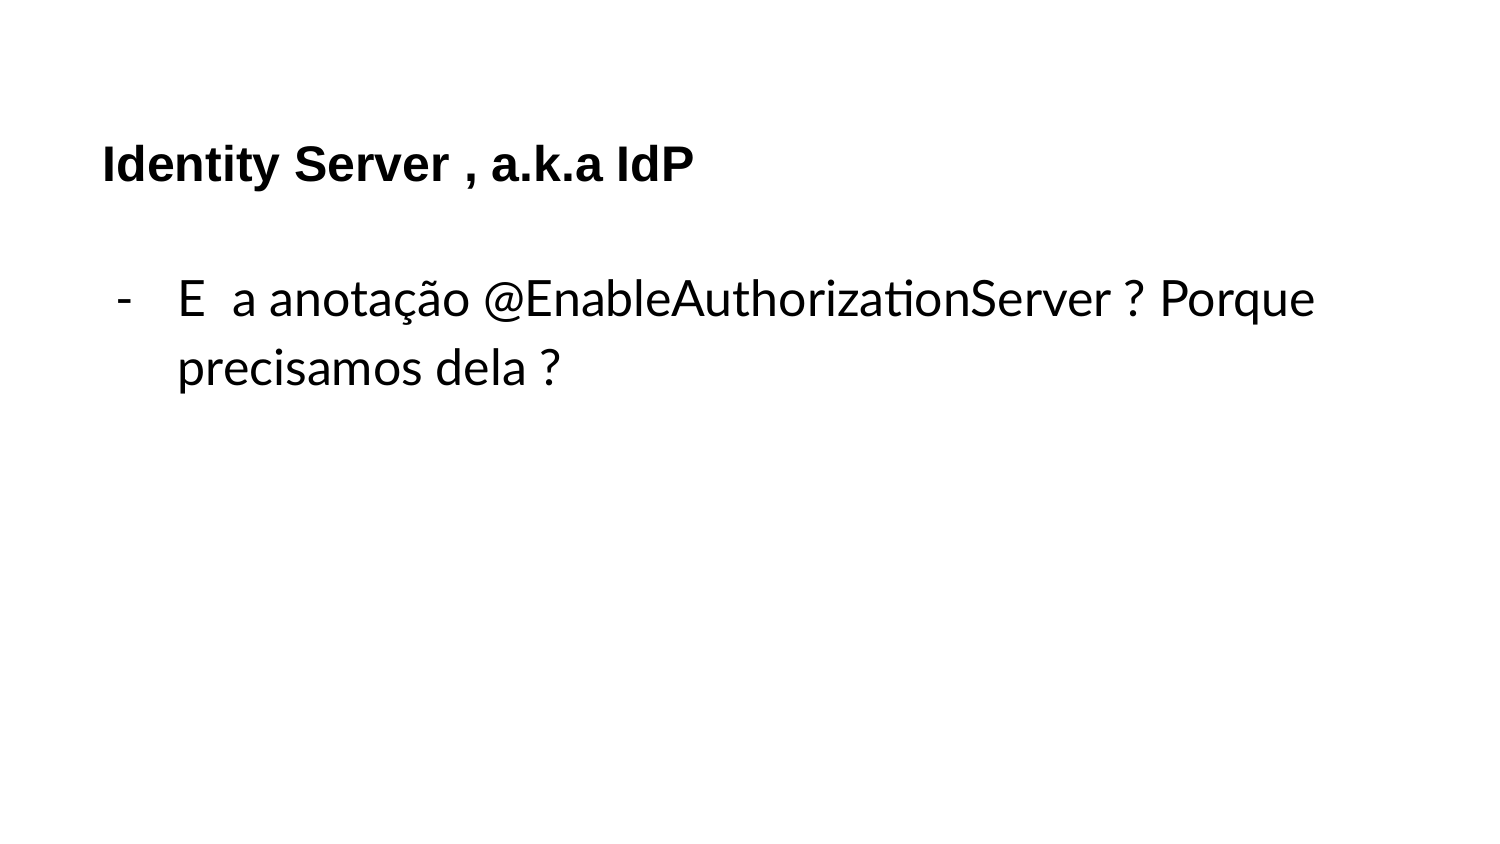

Identity Server , a.k.a IdP
E  a anotação @EnableAuthorizationServer ? Porque precisamos dela ?